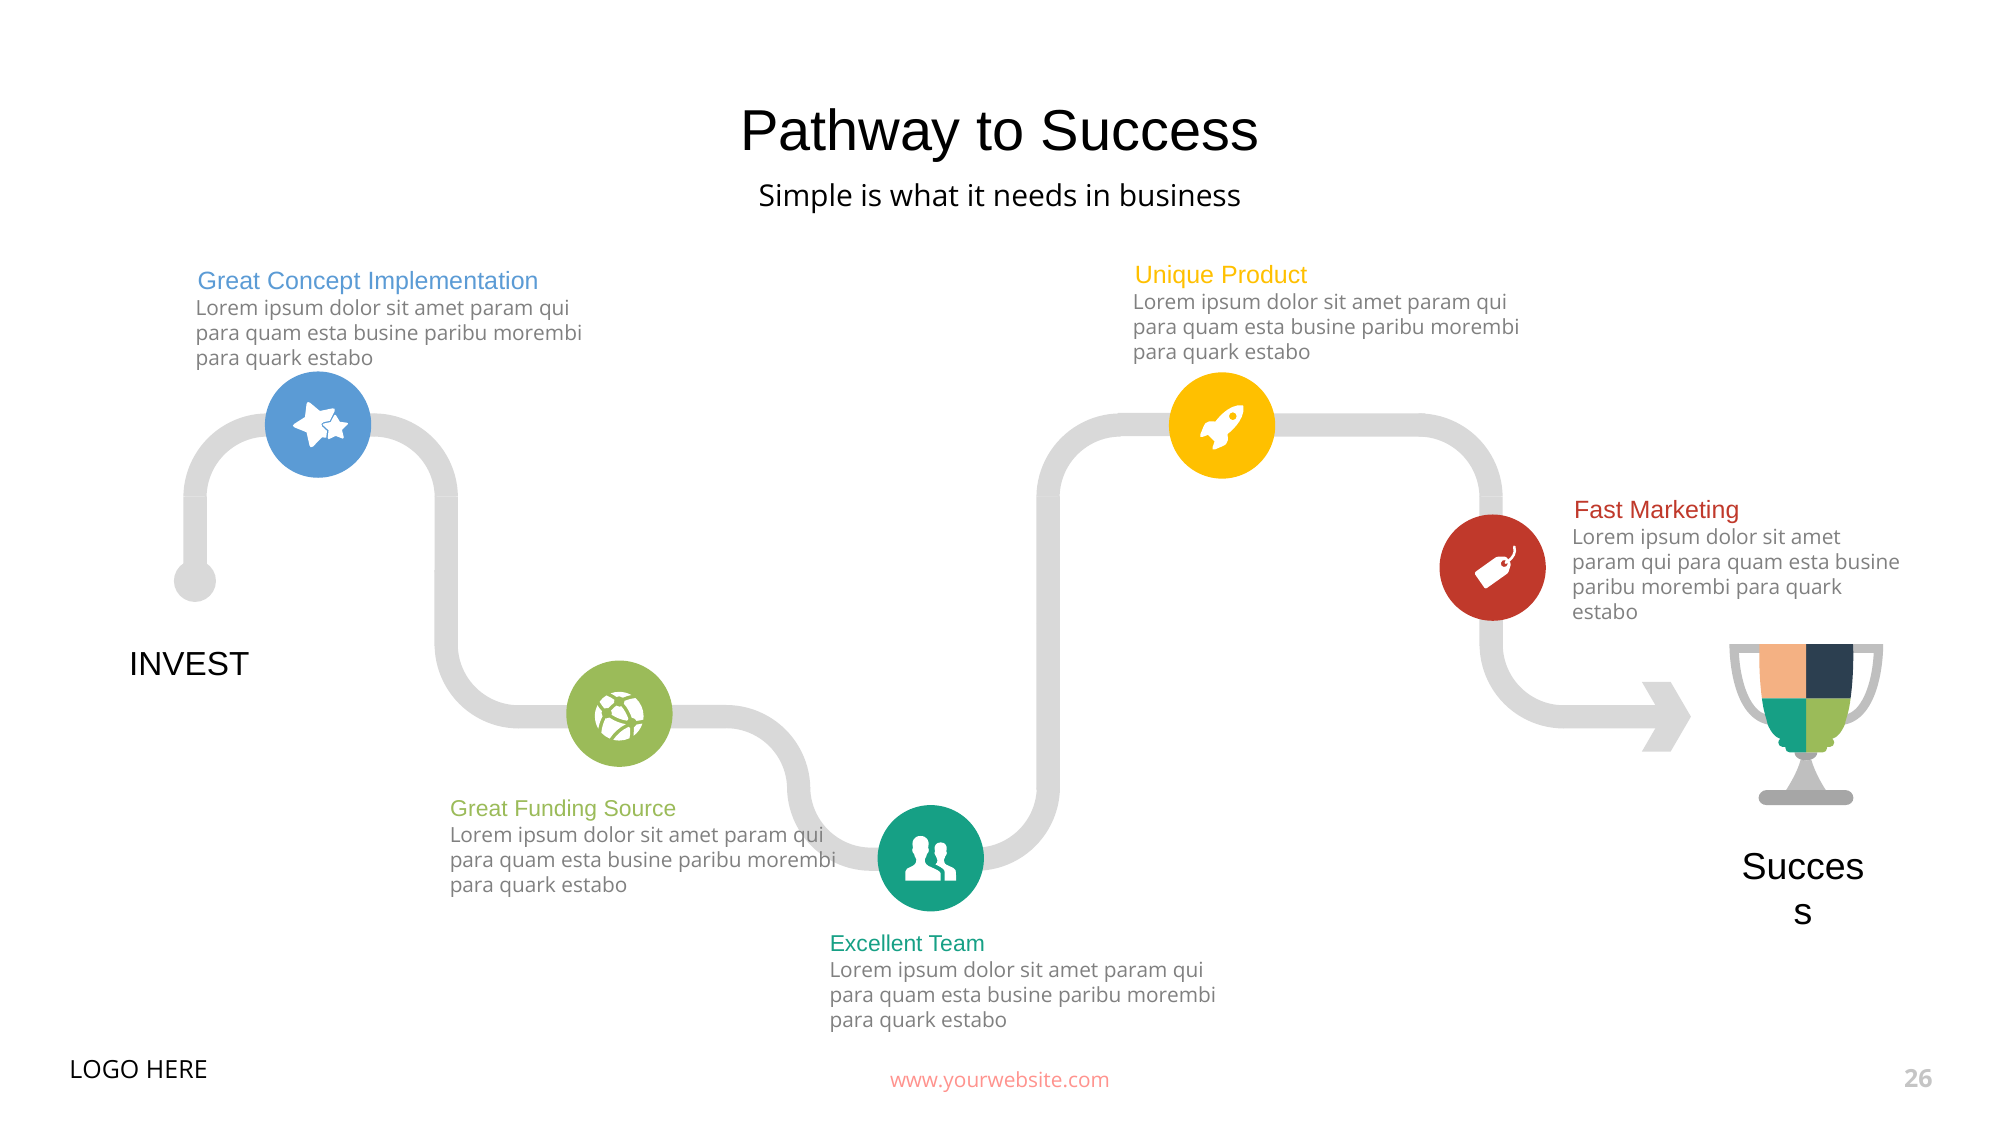

# Pathway to Success
Simple is what it needs in business

Unique Product

Great Concept Implementation

Lorem ipsum dolor sit amet param qui para quam esta busine paribu morembi para quark estabo
Lorem ipsum dolor sit amet param qui para quam esta busine paribu morembi para quark estabo

Fast Marketing

Lorem ipsum dolor sit amet param qui para quam esta busine paribu morembi para quark estabo

INVEST

Great Funding Source

Lorem ipsum dolor sit amet param qui para quam esta busine paribu morembi para quark estabo
Success

Excellent Team

Lorem ipsum dolor sit amet param qui para quam esta busine paribu morembi para quark estabo
LOGO HERE
www.yourwebsite.com
26